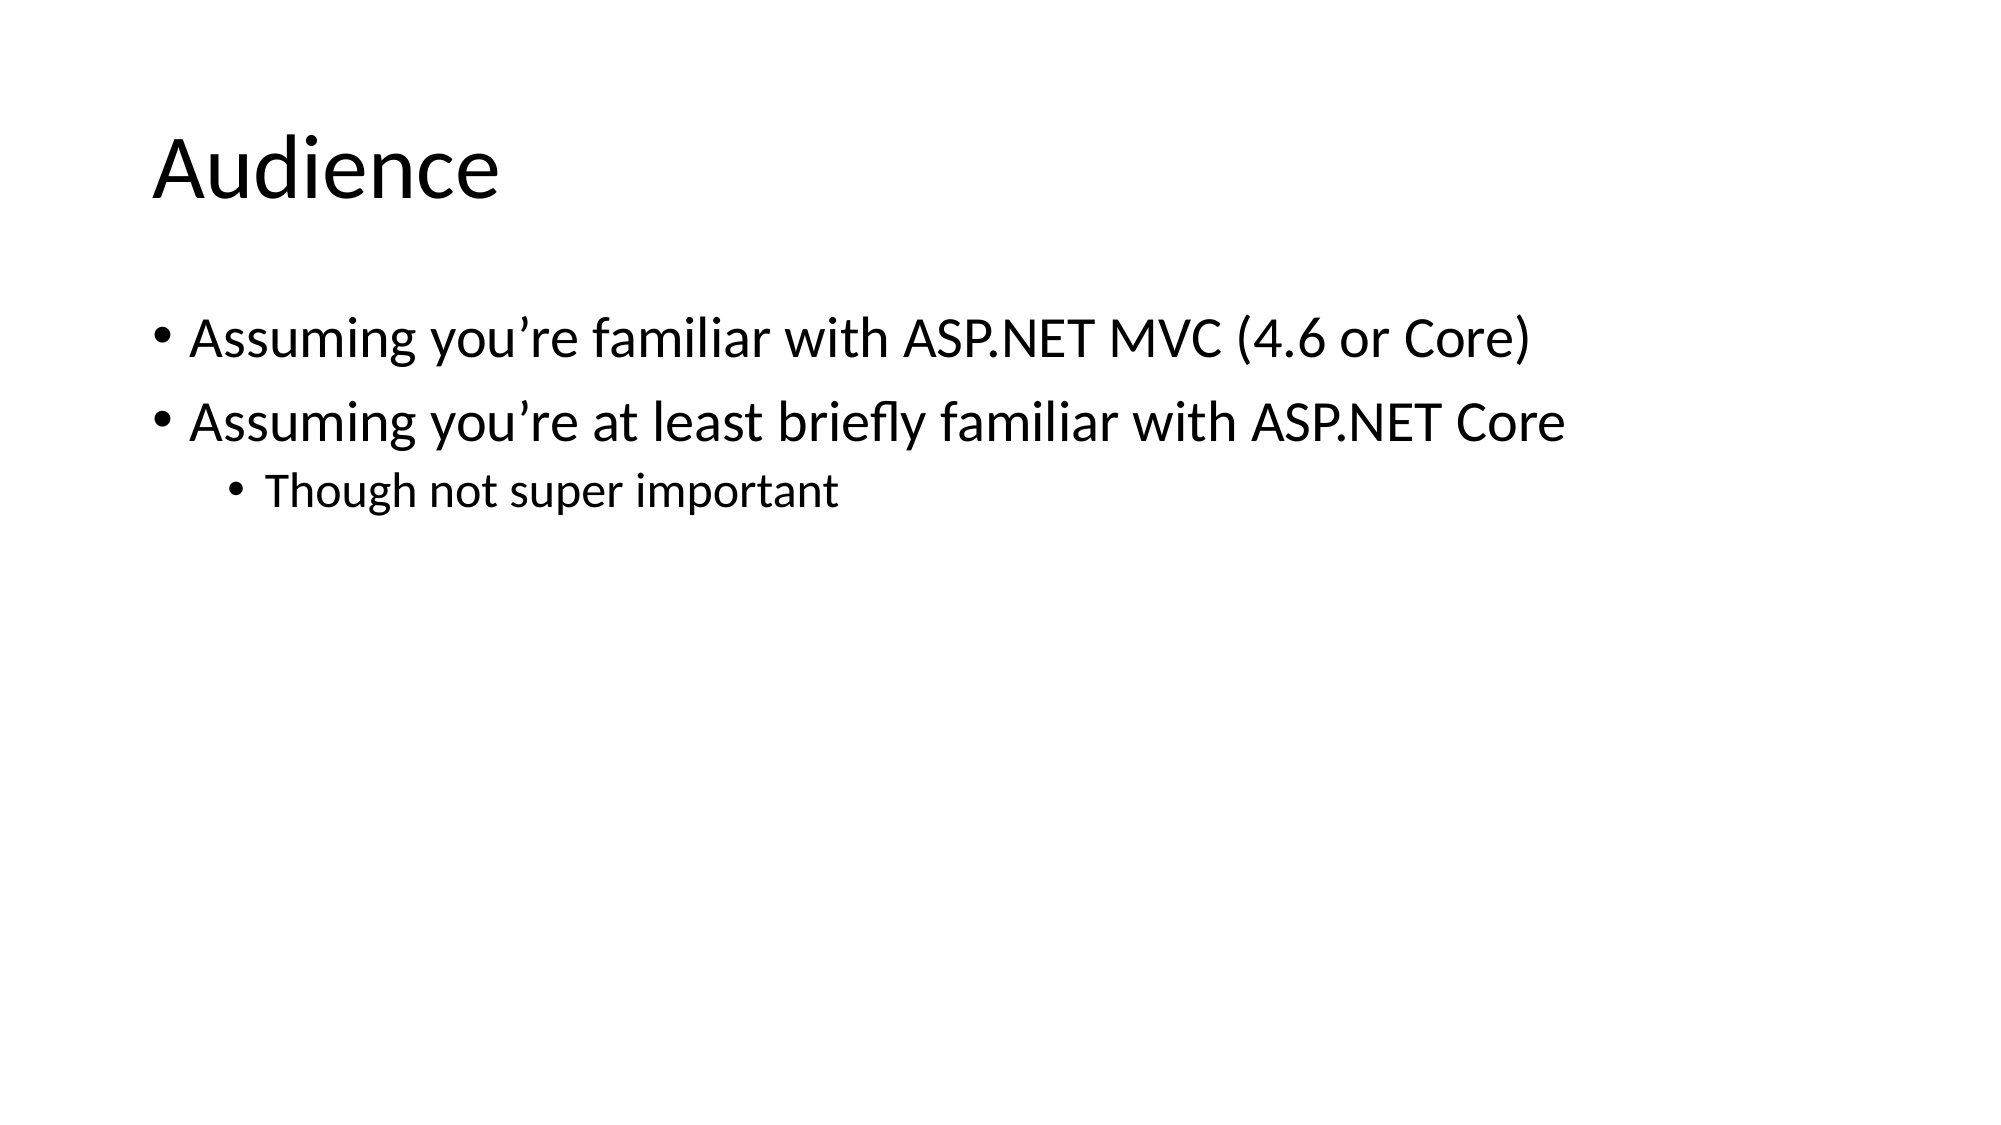

# Audience
Assuming you’re familiar with ASP.NET MVC (4.6 or Core)
Assuming you’re at least briefly familiar with ASP.NET Core
Though not super important